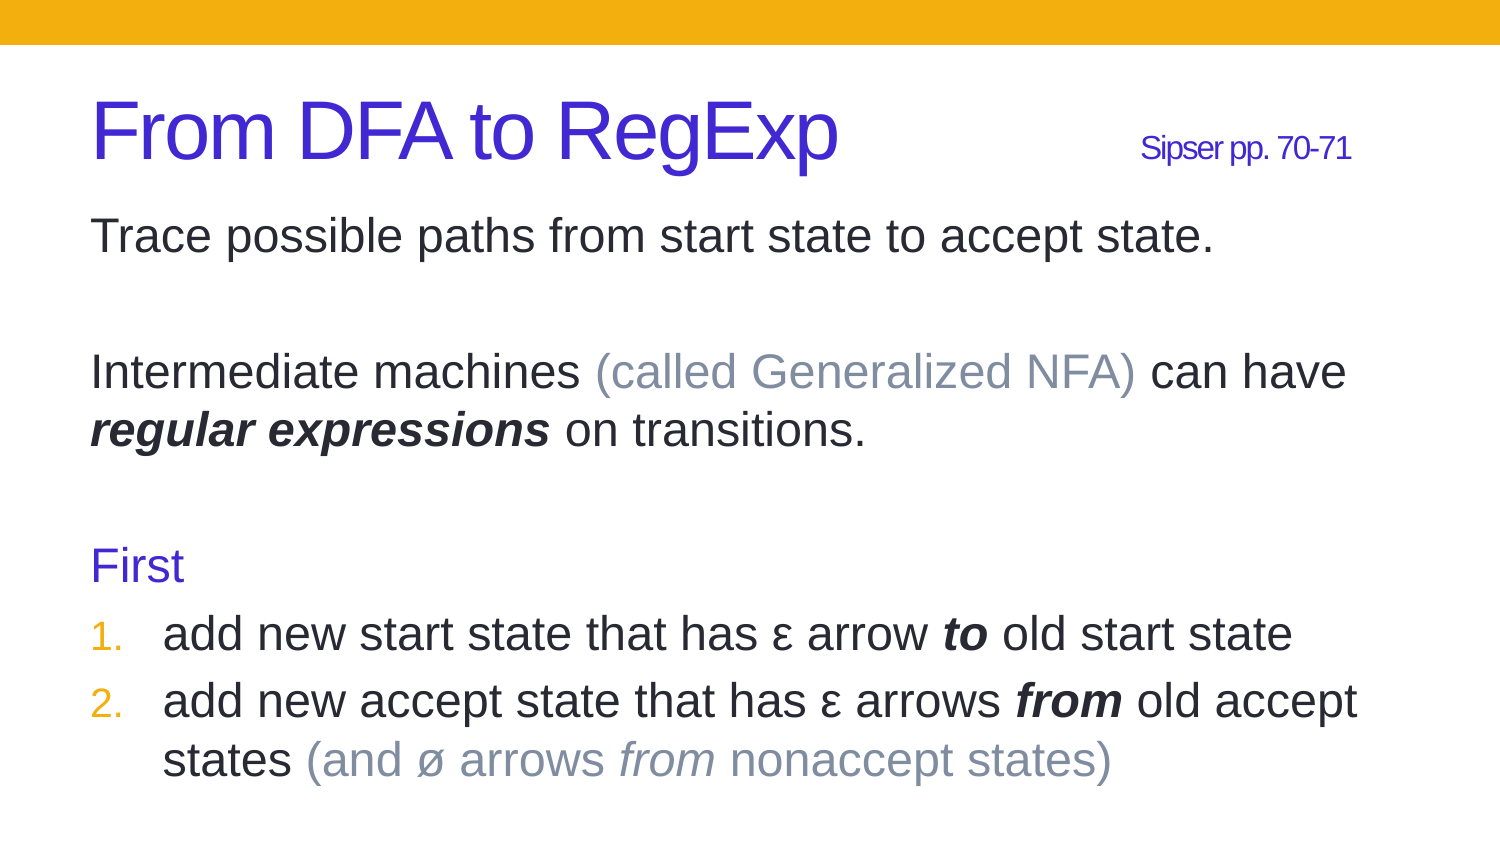

# From DFA to RegExp		Sipser pp. 70-71
Trace possible paths from start state to accept state.

Intermediate machines (called Generalized NFA) can have regular expressions on transitions.

First
add new start state that has ε arrow to old start state
add new accept state that has ε arrows from old accept states (and ø arrows from nonaccept states)